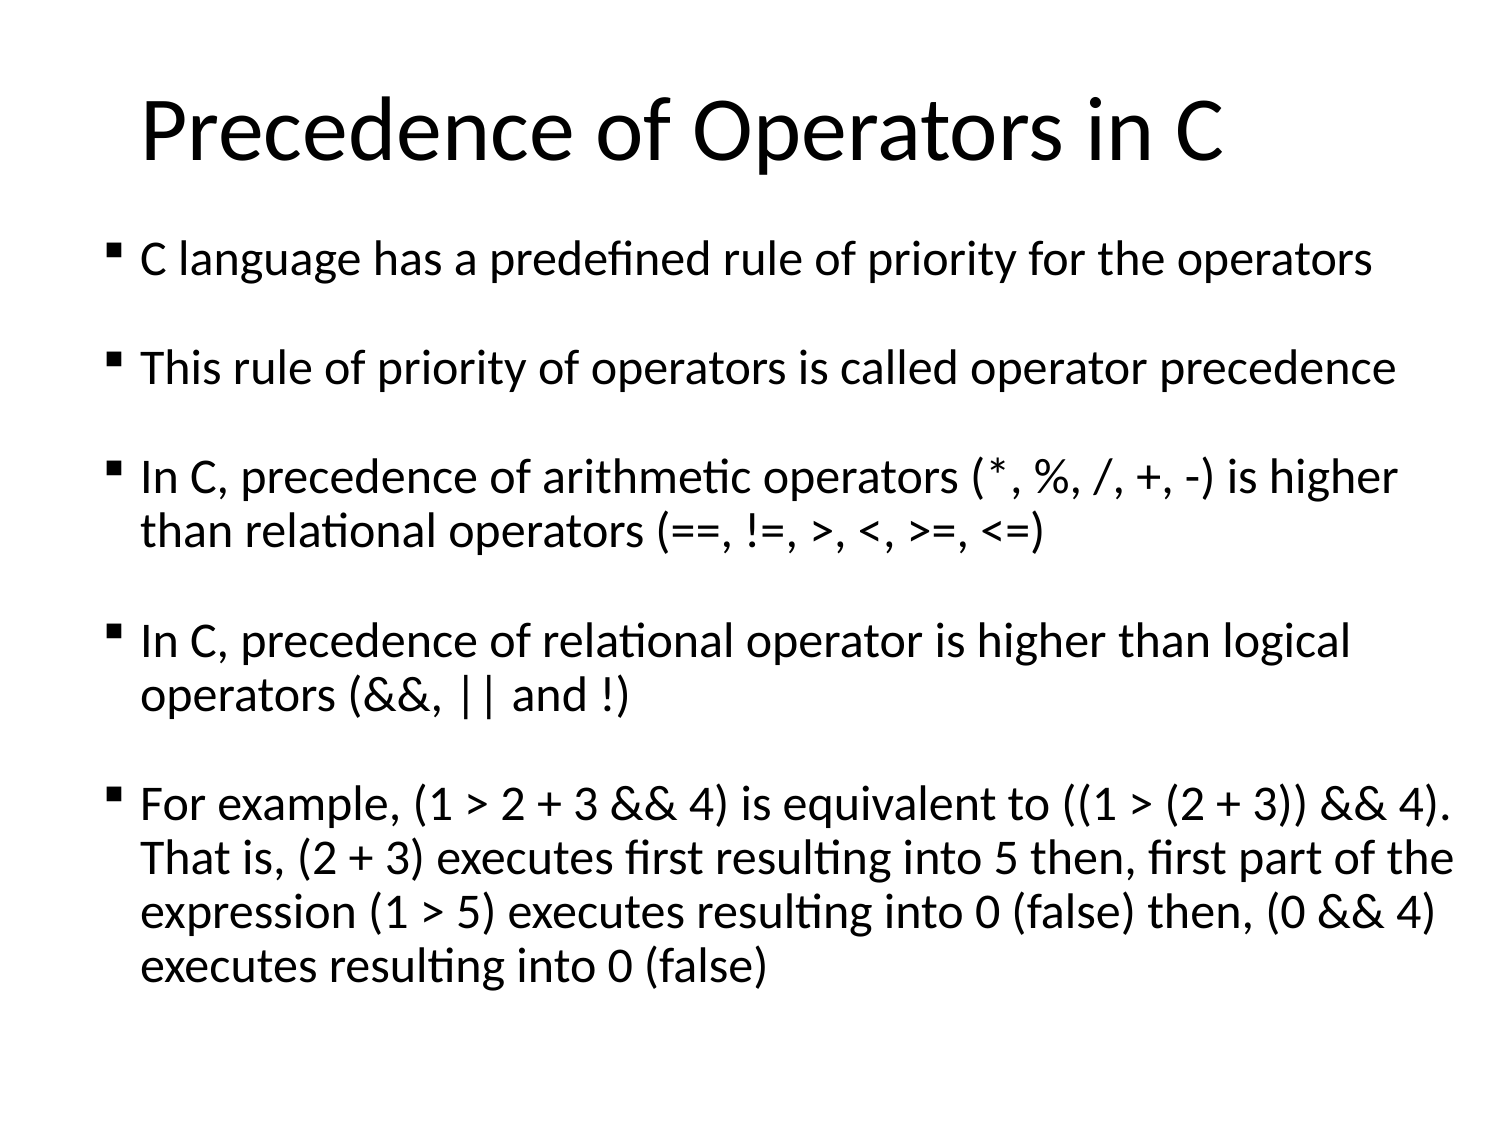

# Precedence of Operators in C
C language has a predefined rule of priority for the operators

This rule of priority of operators is called operator precedence

In C, precedence of arithmetic operators (*, %, /, +, -) is higher than relational operators (==, !=, >, <, >=, <=)

In C, precedence of relational operator is higher than logical operators (&&, || and !)

For example, (1 > 2 + 3 && 4) is equivalent to ((1 > (2 + 3)) && 4). That is, (2 + 3) executes first resulting into 5 then, first part of the expression (1 > 5) executes resulting into 0 (false) then, (0 && 4) executes resulting into 0 (false)